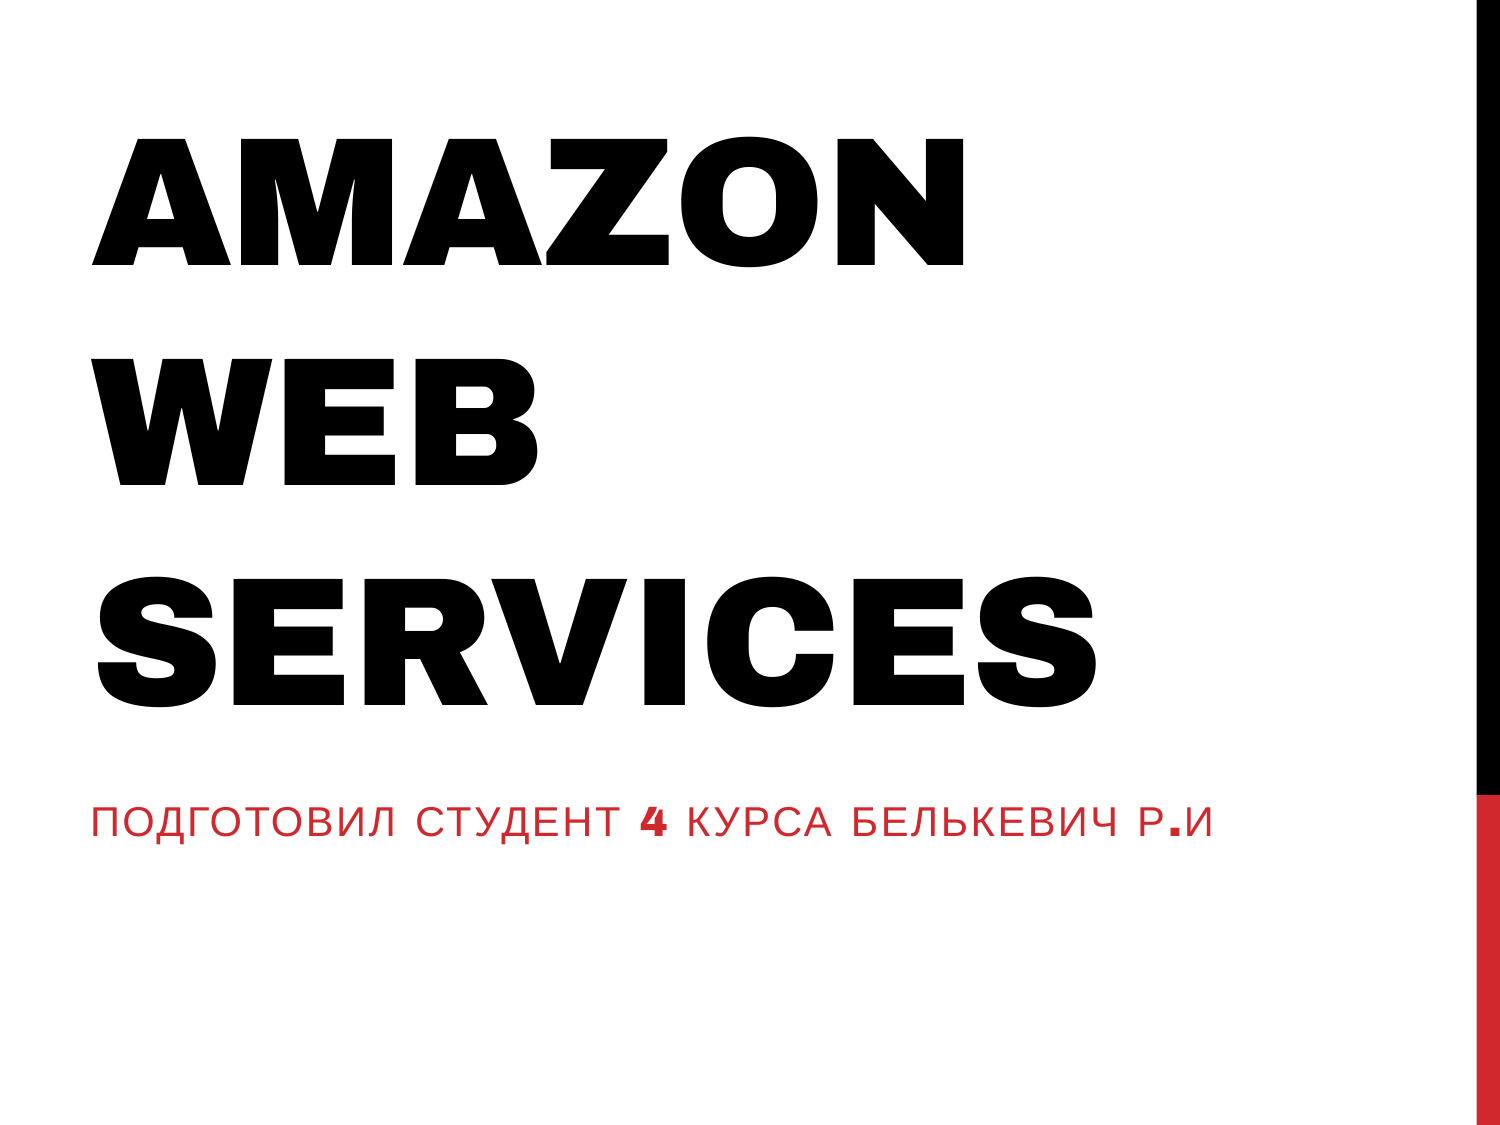

# Amazon Web Services
Подготовил студент 4 курса Белькевич Р.И